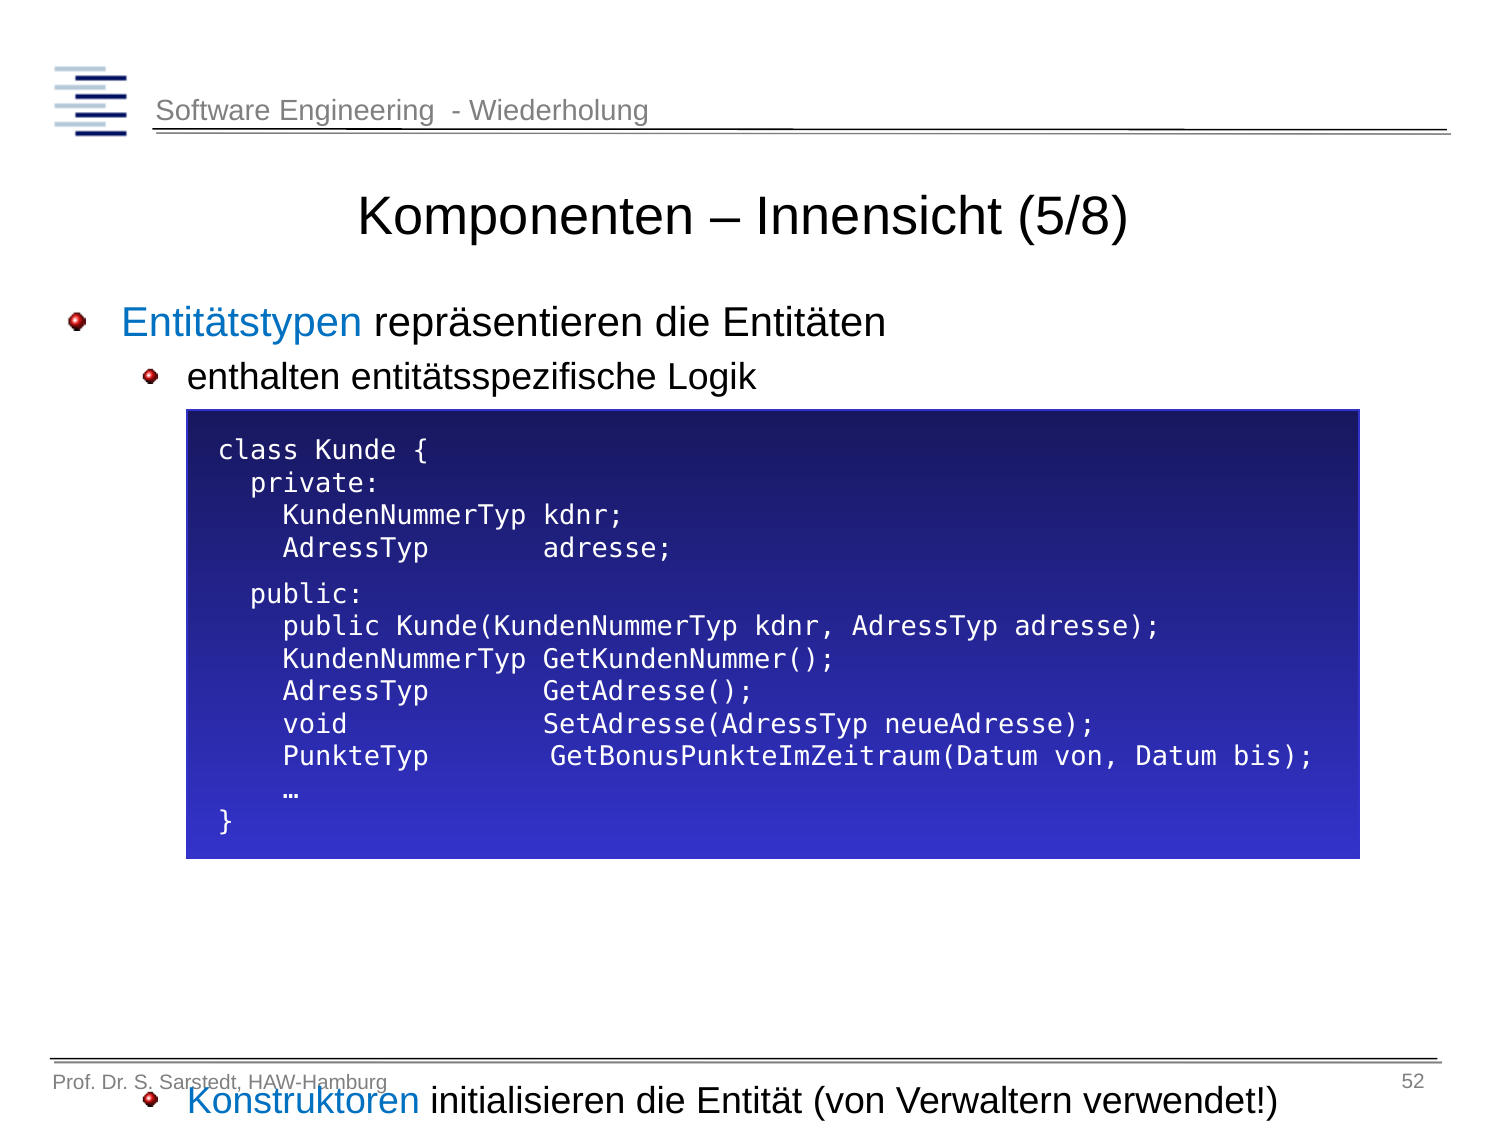

# Komponenten – Innensicht (5/8)
Entitätstypen repräsentieren die Entitäten
enthalten entitätsspezifische Logik

Konstruktoren initialisieren die Entität (von Verwaltern verwendet!)
Getter/Setter zur Abfrage und Manipulation der Entität
fachliche Funktionen, die entitätsspezifisch ist

class Kunde {
  private:
    KundenNummerTyp kdnr;
    AdressTyp       adresse;
  public:
    public Kunde(KundenNummerTyp kdnr, AdressTyp adresse);
    KundenNummerTyp GetKundenNummer();
    AdressTyp       GetAdresse();
    void            SetAdresse(AdressTyp neueAdresse);
    PunkteTyp	  GetBonusPunkteImZeitraum(Datum von, Datum bis);
    …
}